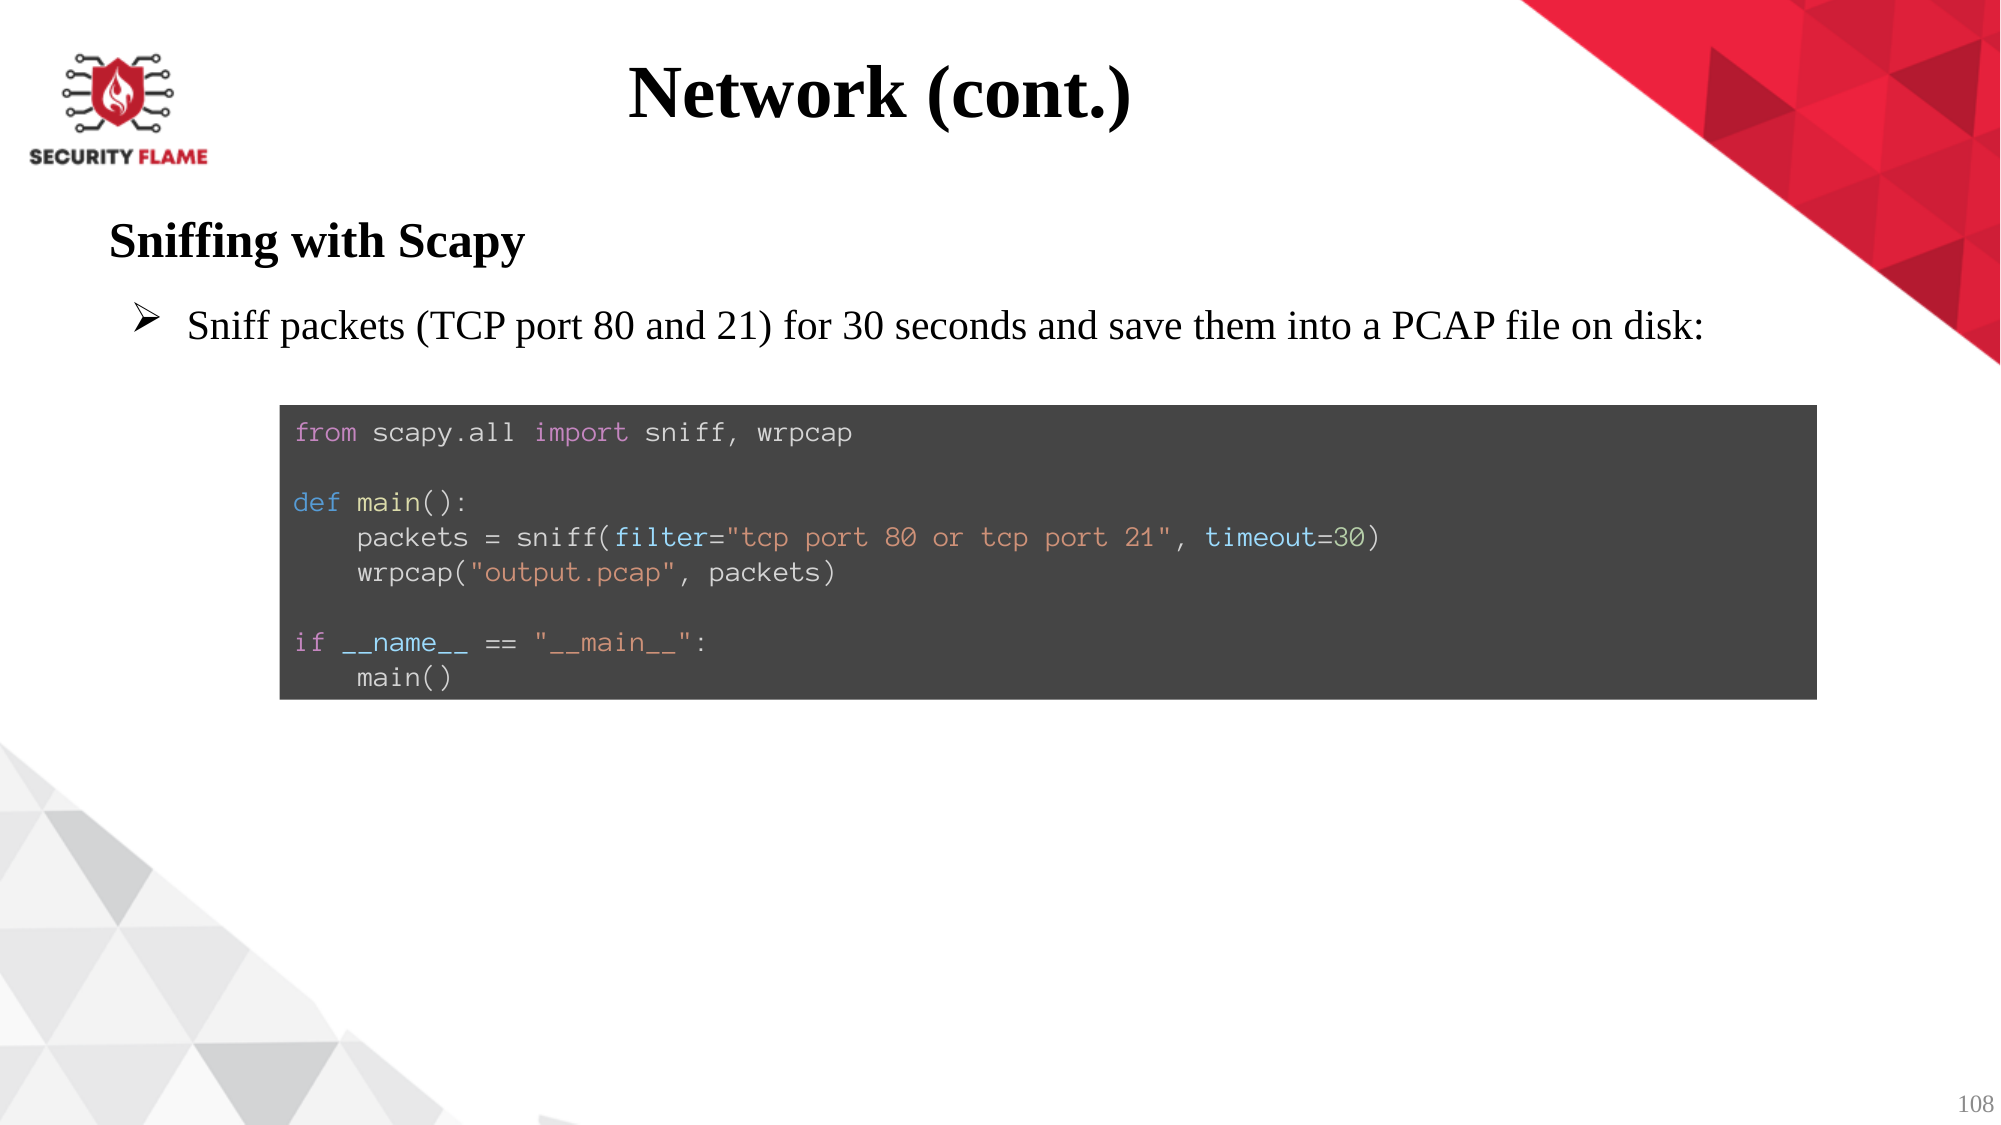

Network (cont.)
Sniffing with Scapy
Sniff packets (TCP port 80 and 21) for 30 seconds and save them into a PCAP file on disk:
from scapy.all import sniff, wrpcap
def main():
    packets = sniff(filter="tcp port 80 or tcp port 21", timeout=30)
    wrpcap("output.pcap", packets)
if __name__ == "__main__":
    main()
108